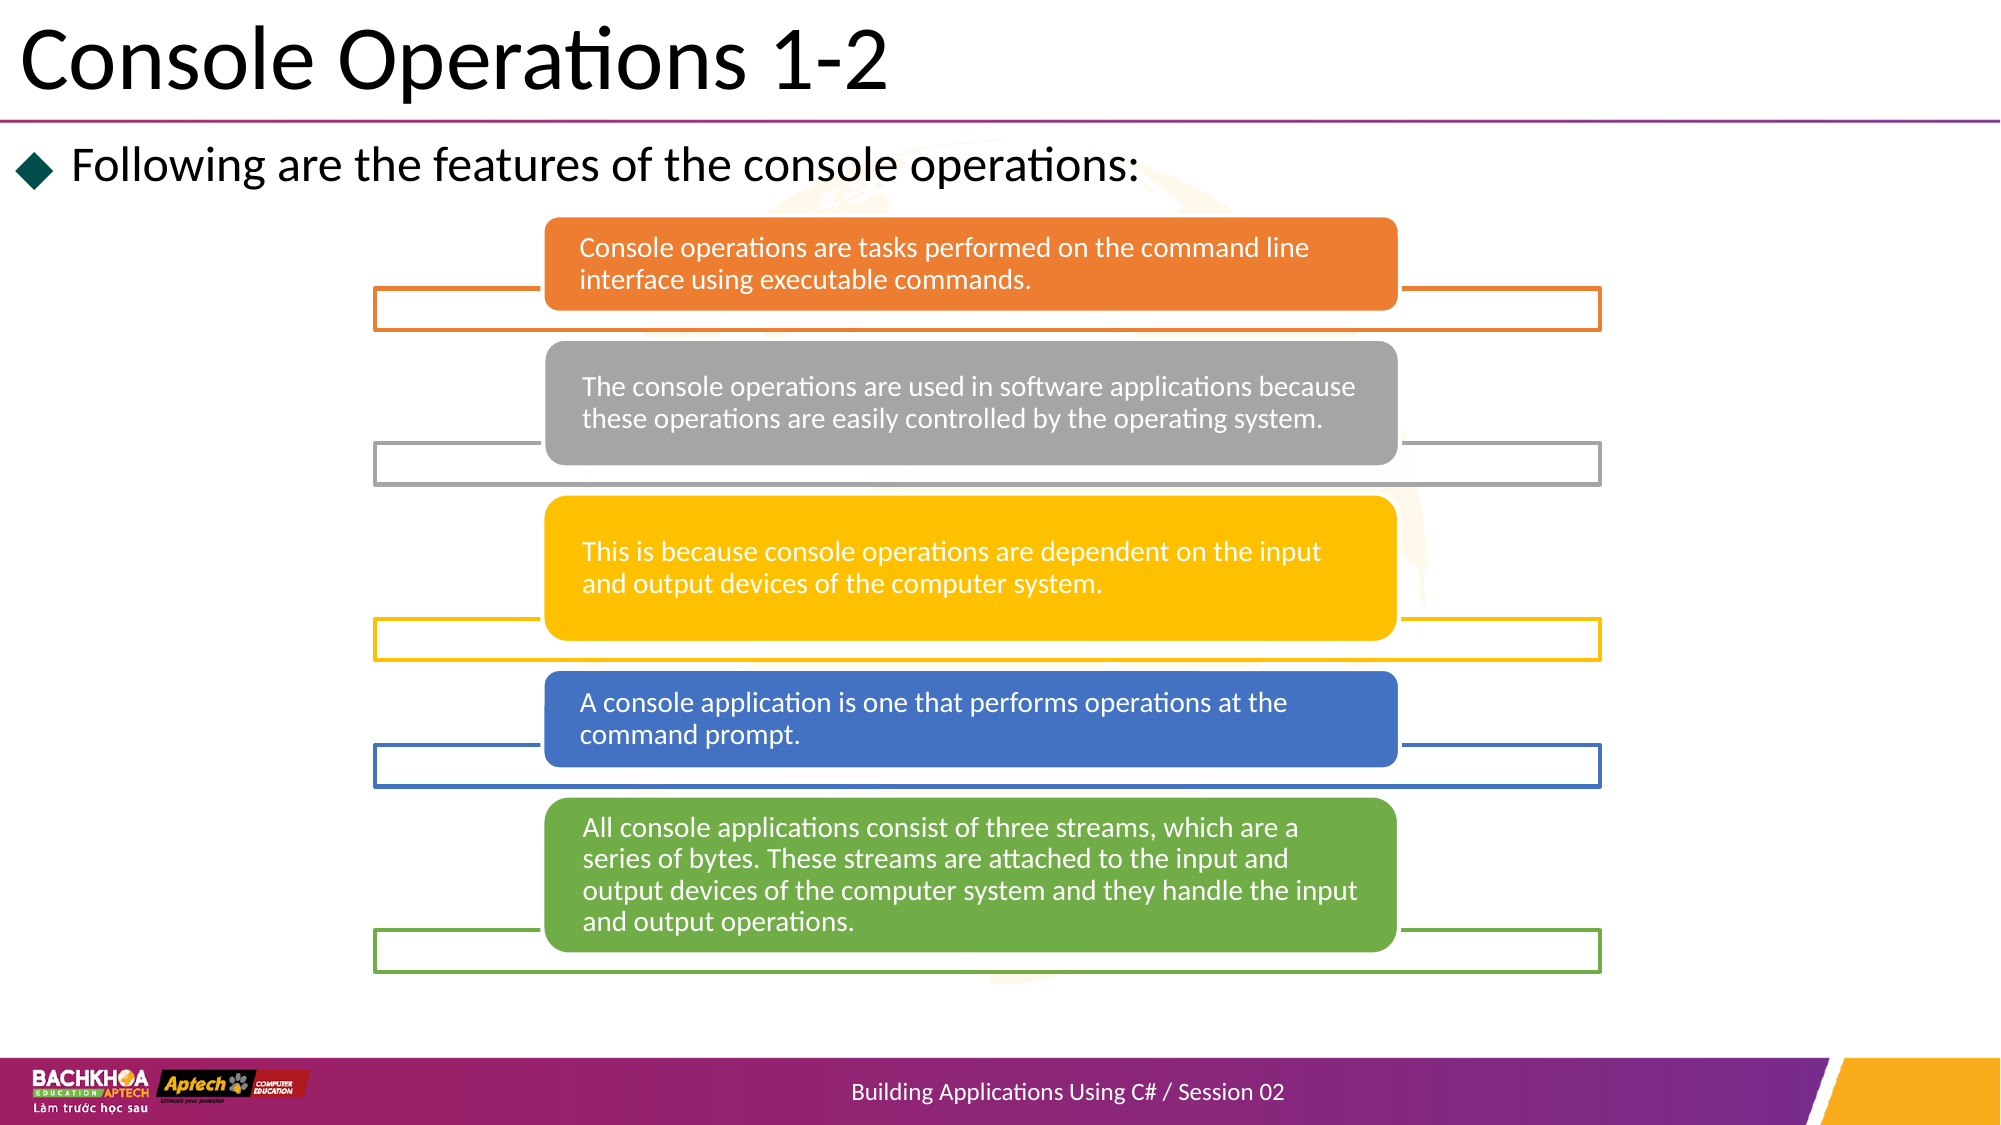

# Console Operations 1-2
Following are the features of the console operations:

Console operations are tasks performed on the command line interface using executable commands.

The console operations are used in software applications because these operations are easily controlled by the operating system.

This is because console operations are dependent on the input and output devices of the computer system.

A console application is one that performs operations at the command prompt.

All console applications consist of three streams, which are a series of bytes. These streams are attached to the input and output devices of the computer system and they handle the input and output operations.

Building Applications Using C# / Session 02